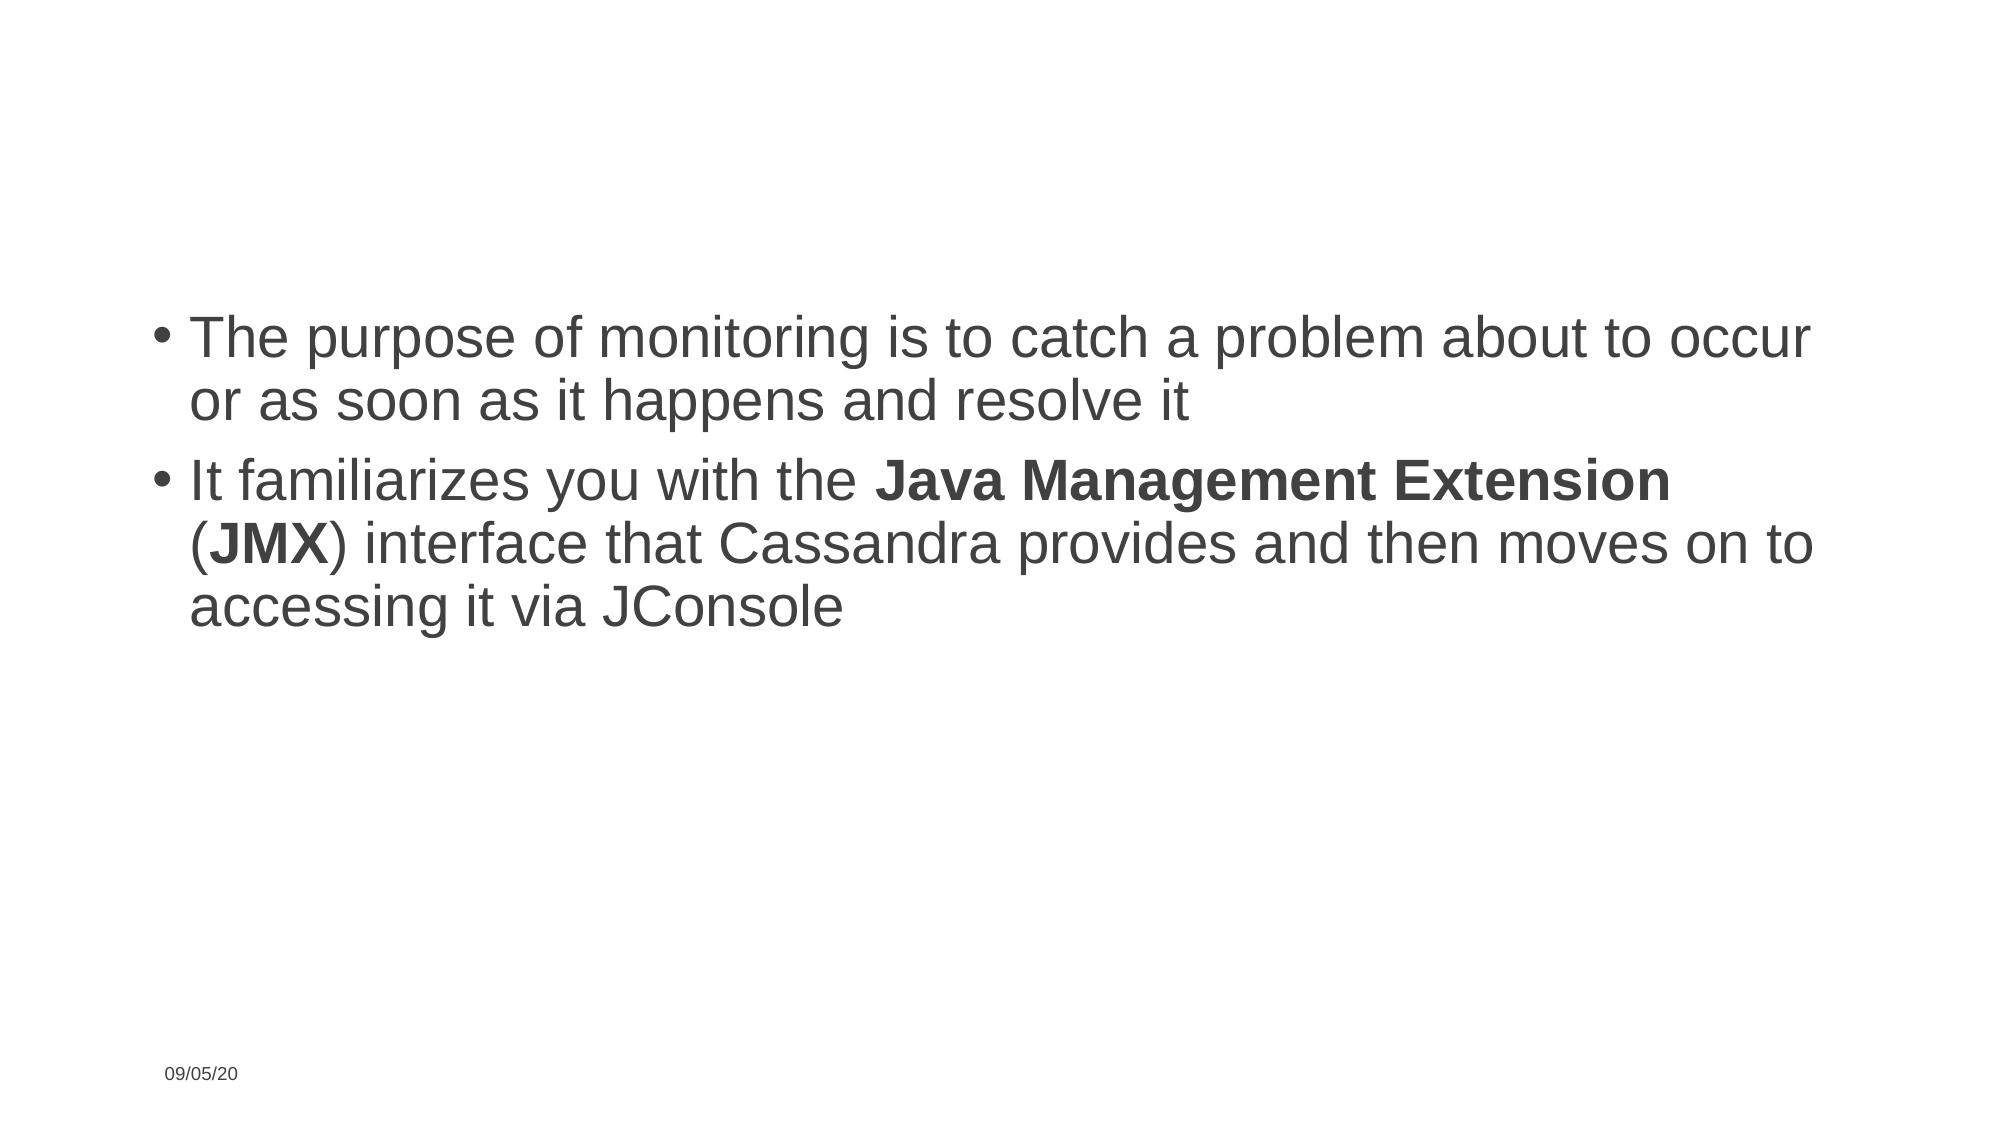

#
The purpose of monitoring is to catch a problem about to occur or as soon as it happens and resolve it
It familiarizes you with the Java Management Extension (JMX) interface that Cassandra provides and then moves on to accessing it via JConsole

09/05/20